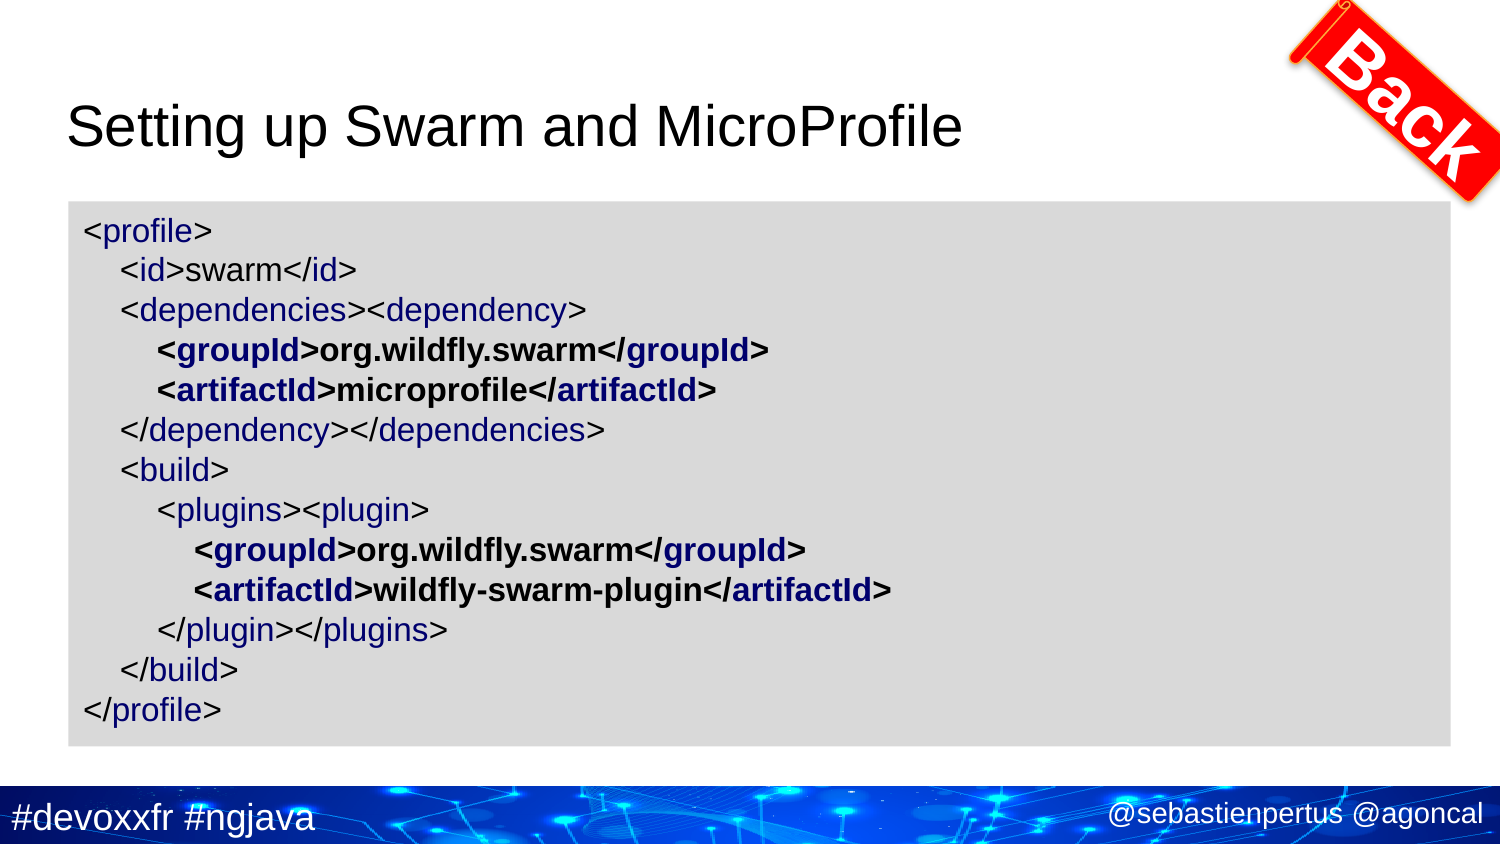

Back
# Setting up Swarm and MicroProfile
<profile>
    <id>swarm</id>
    <dependencies><dependency>
        <groupId>org.wildfly.swarm</groupId>
        <artifactId>microprofile</artifactId>
    </dependency></dependencies>
    <build>
        <plugins><plugin>
            <groupId>org.wildfly.swarm</groupId>
            <artifactId>wildfly-swarm-plugin</artifactId>
        </plugin></plugins>
    </build>
</profile>